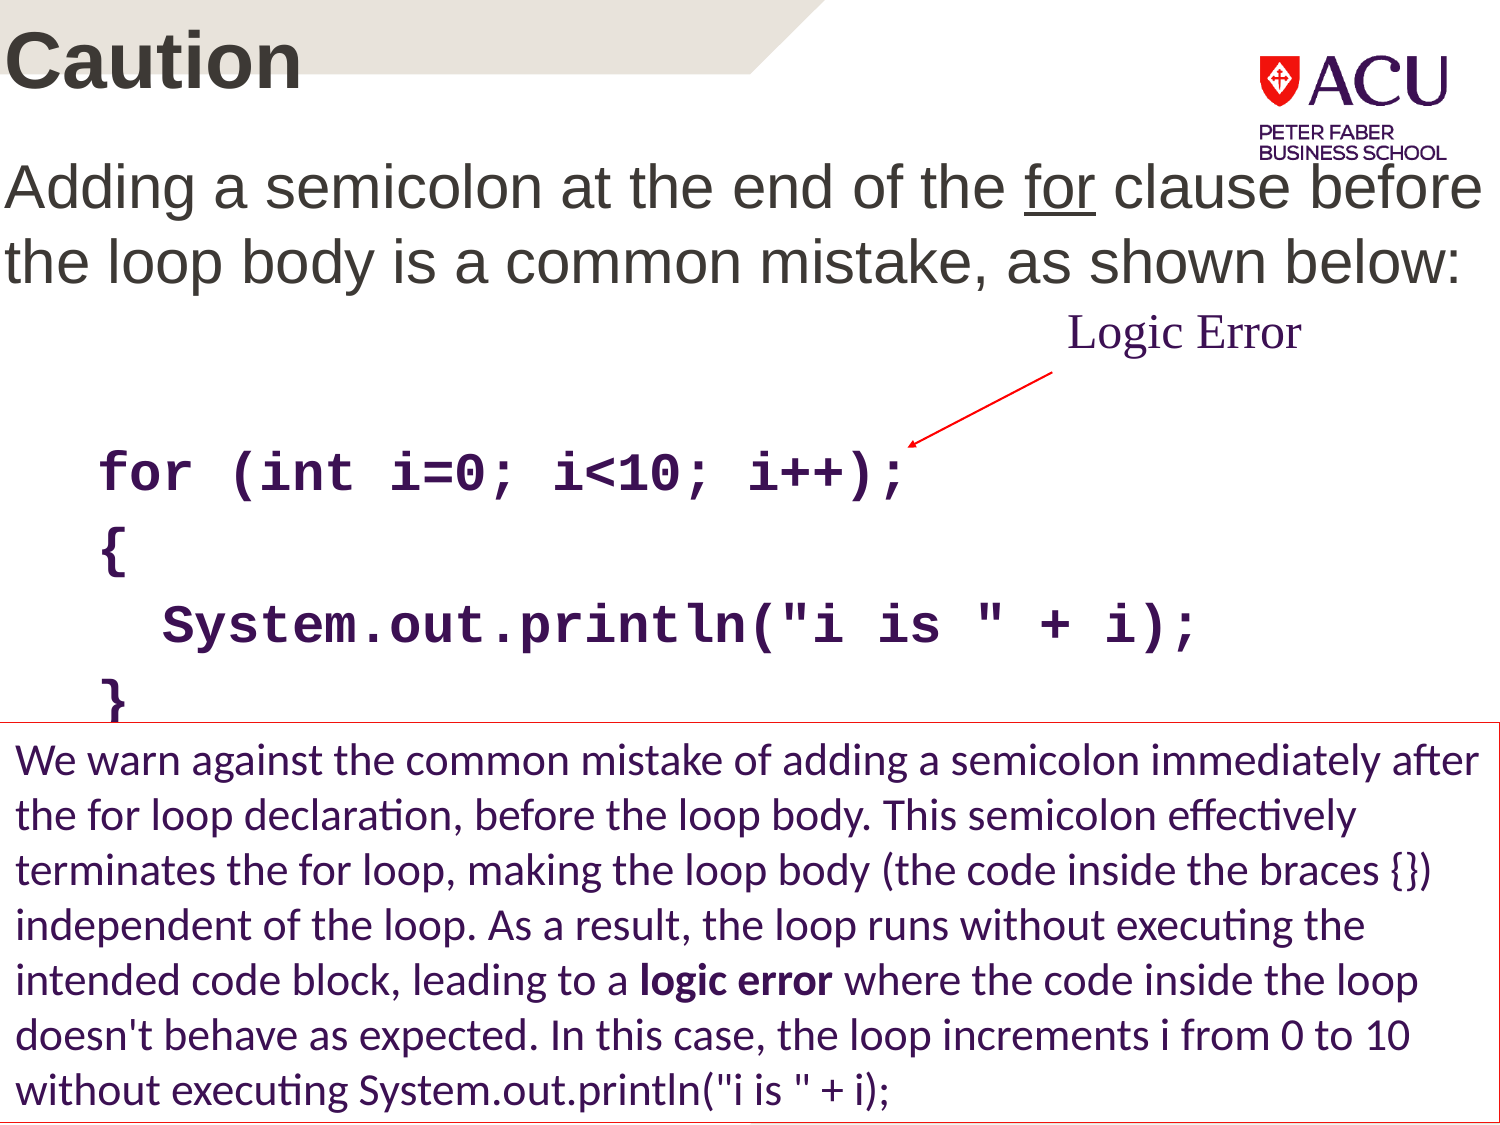

# Caution
Adding a semicolon at the end of the for clause before the loop body is a common mistake, as shown below:
Logic Error

for (int i=0; i<10; i++);
{
  System.out.println("i is " + i);
}
We warn against the common mistake of adding a semicolon immediately after the for loop declaration, before the loop body. This semicolon effectively terminates the for loop, making the loop body (the code inside the braces {}) independent of the loop. As a result, the loop runs without executing the intended code block, leading to a logic error where the code inside the loop doesn't behave as expected. In this case, the loop increments i from 0 to 10 without executing System.out.println("i is " + i);
122